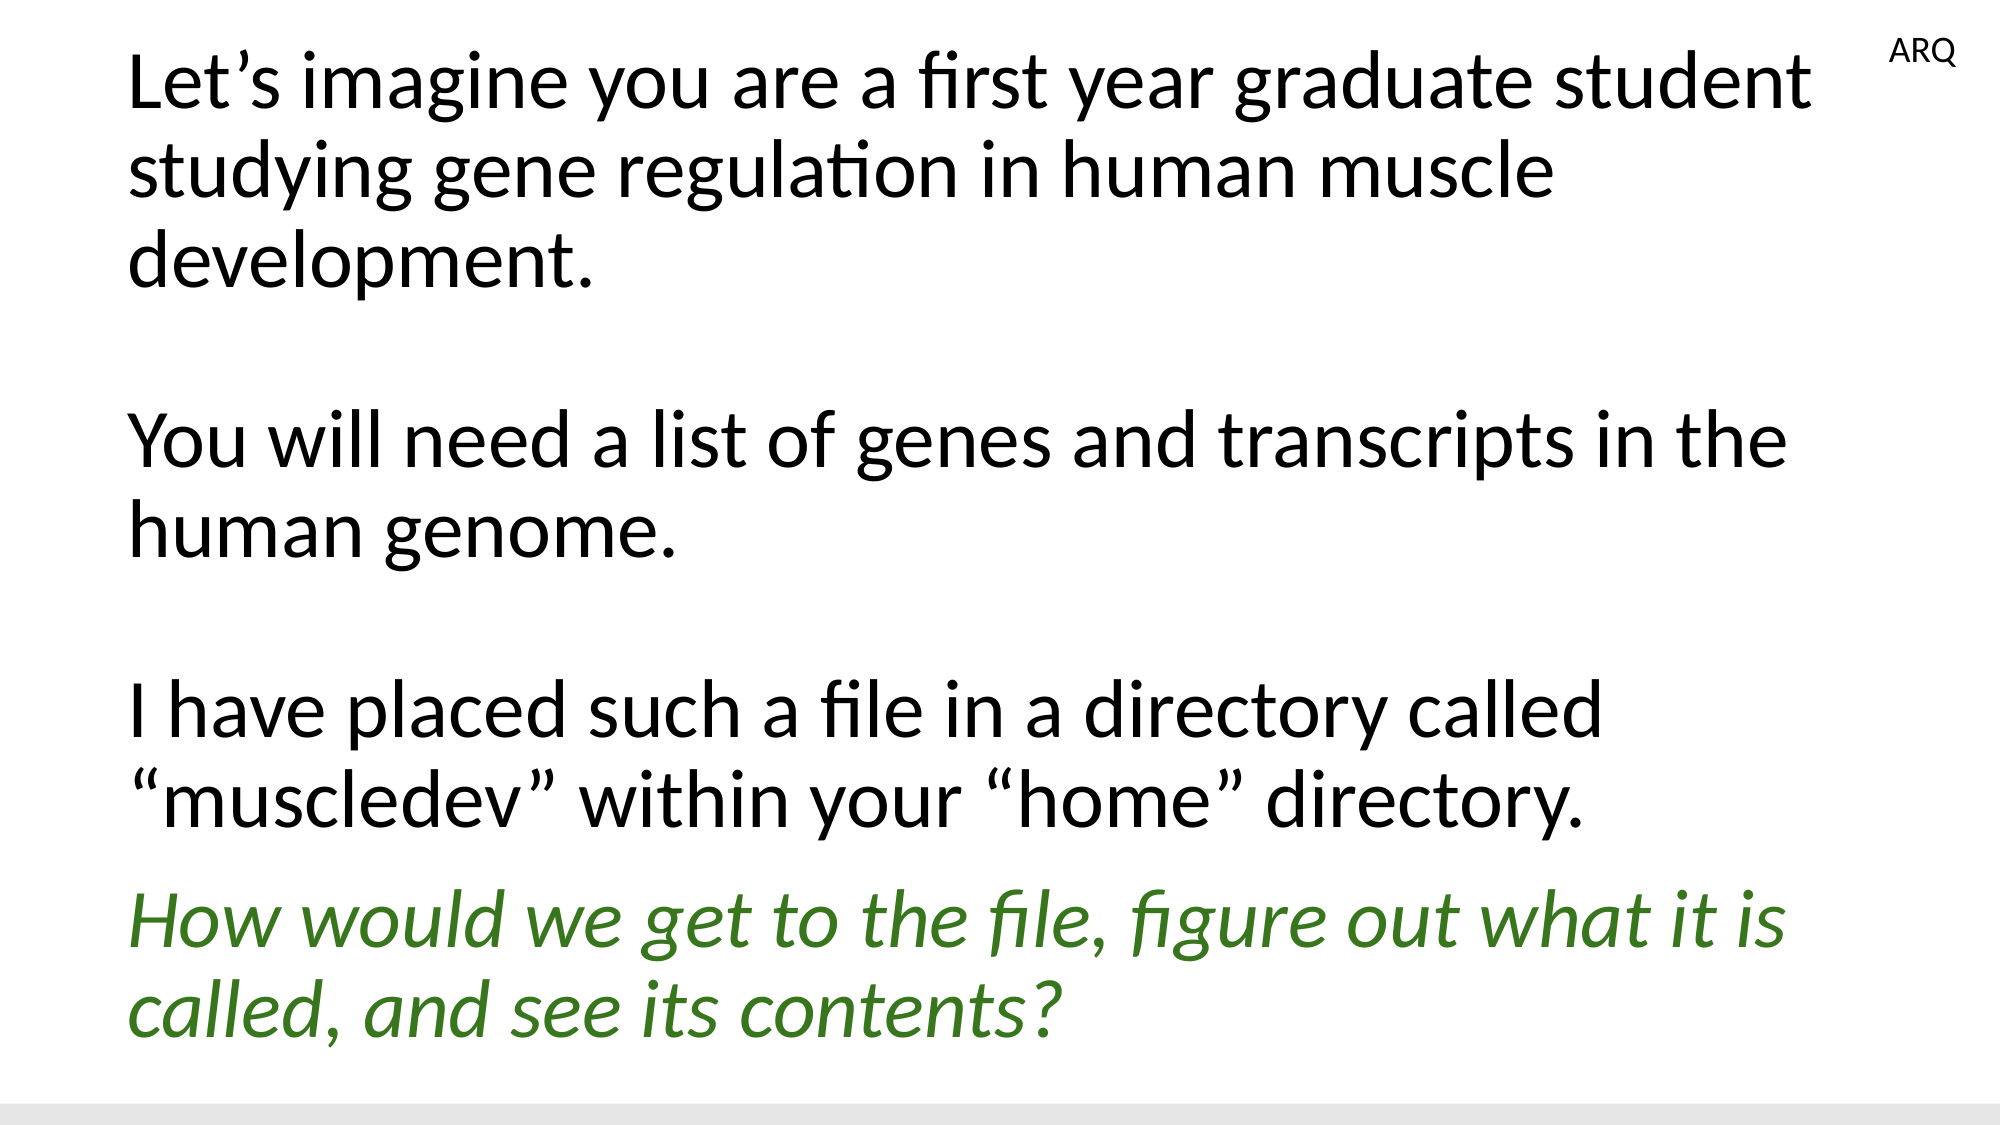

ARQ
# Let’s imagine you are a first year graduate student studying gene regulation in human muscle development.

You will need a list of genes and transcripts in the human genome.

I have placed such a file in a directory called “muscledev” within your “home” directory.

How would we get to the file, figure out what it is called, and see its contents?